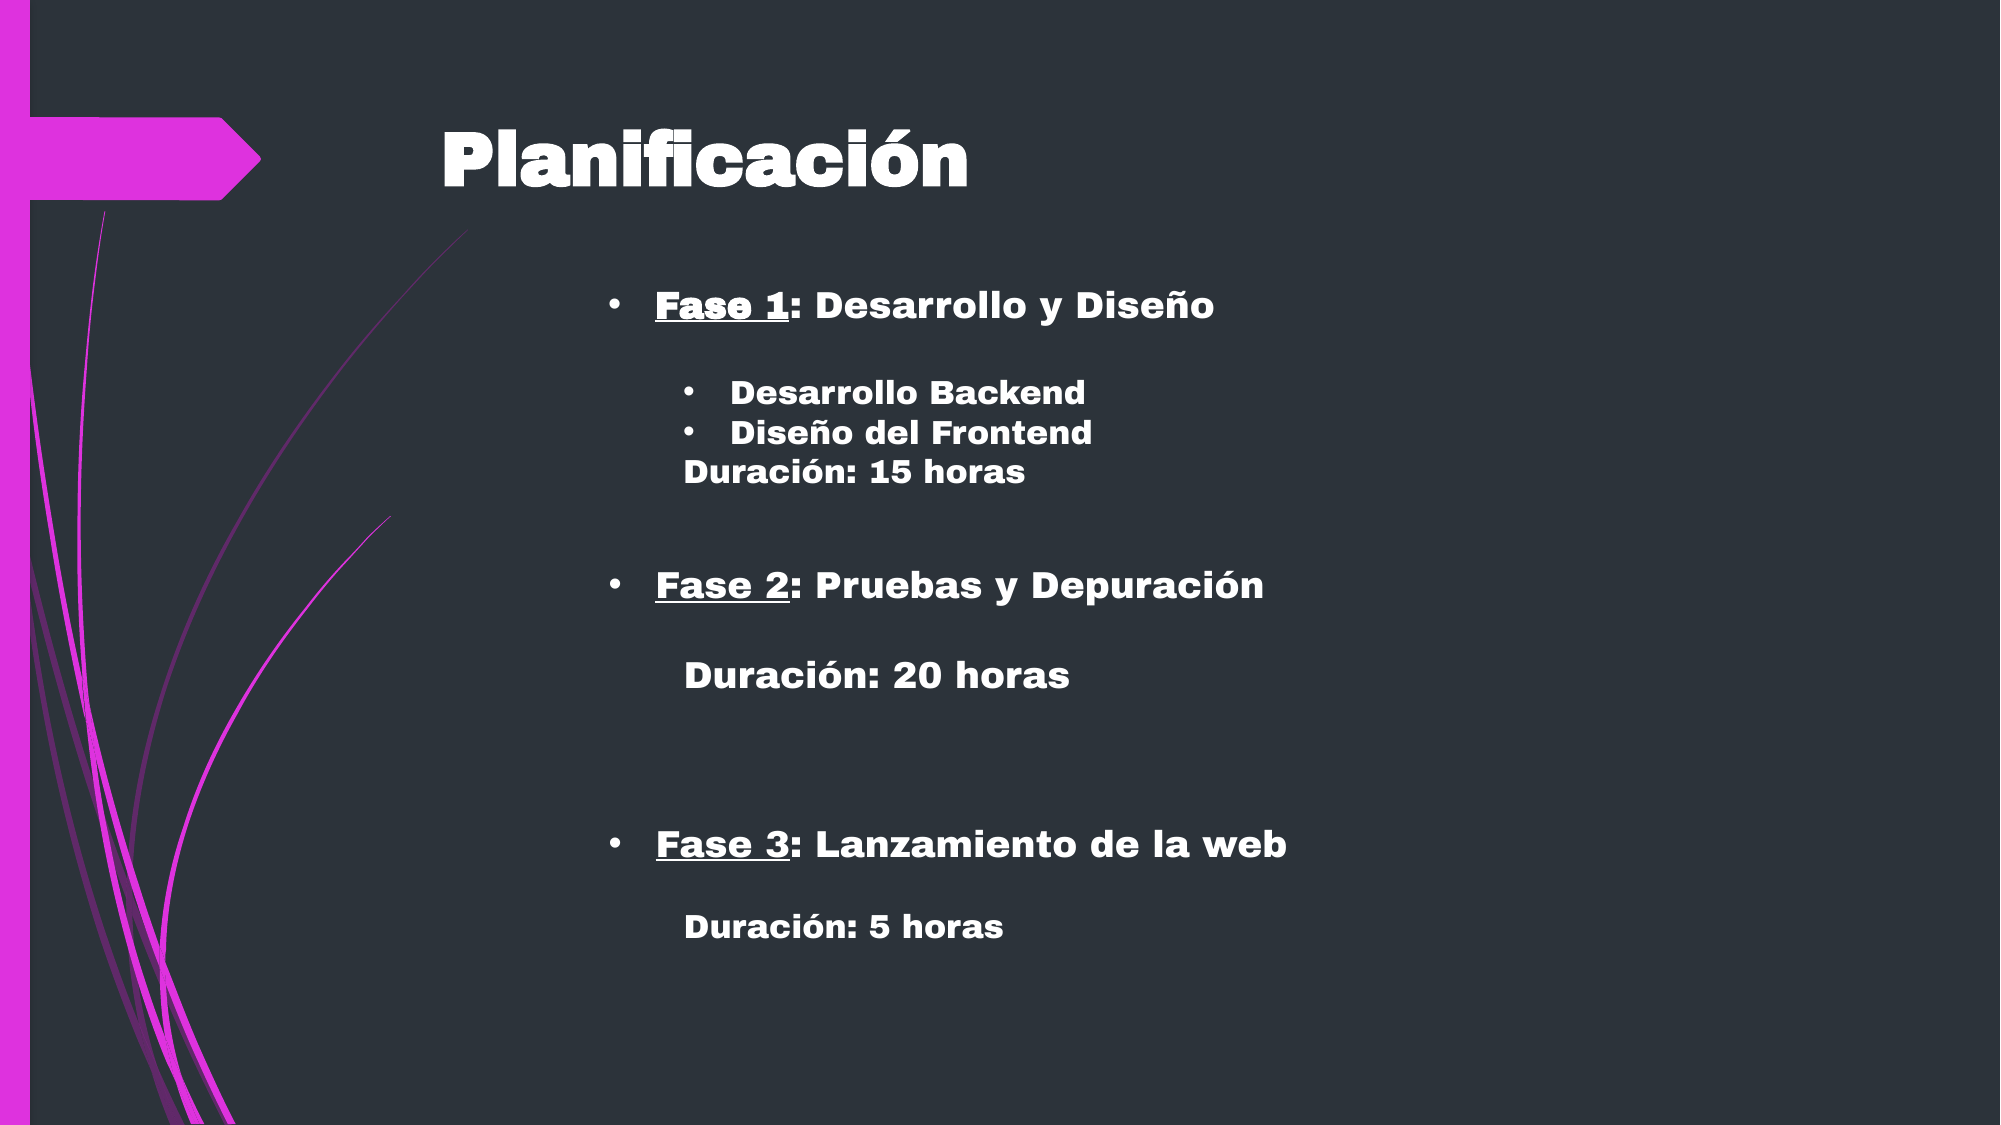

# Planificación
Fase 1: Desarrollo y Diseño

Desarrollo Backend
Diseño del Frontend
Duración: 15 horas
Fase 2: Pruebas y Depuración

Duración: 20 horas
Fase 3: Lanzamiento de la web

Duración: 5 horas